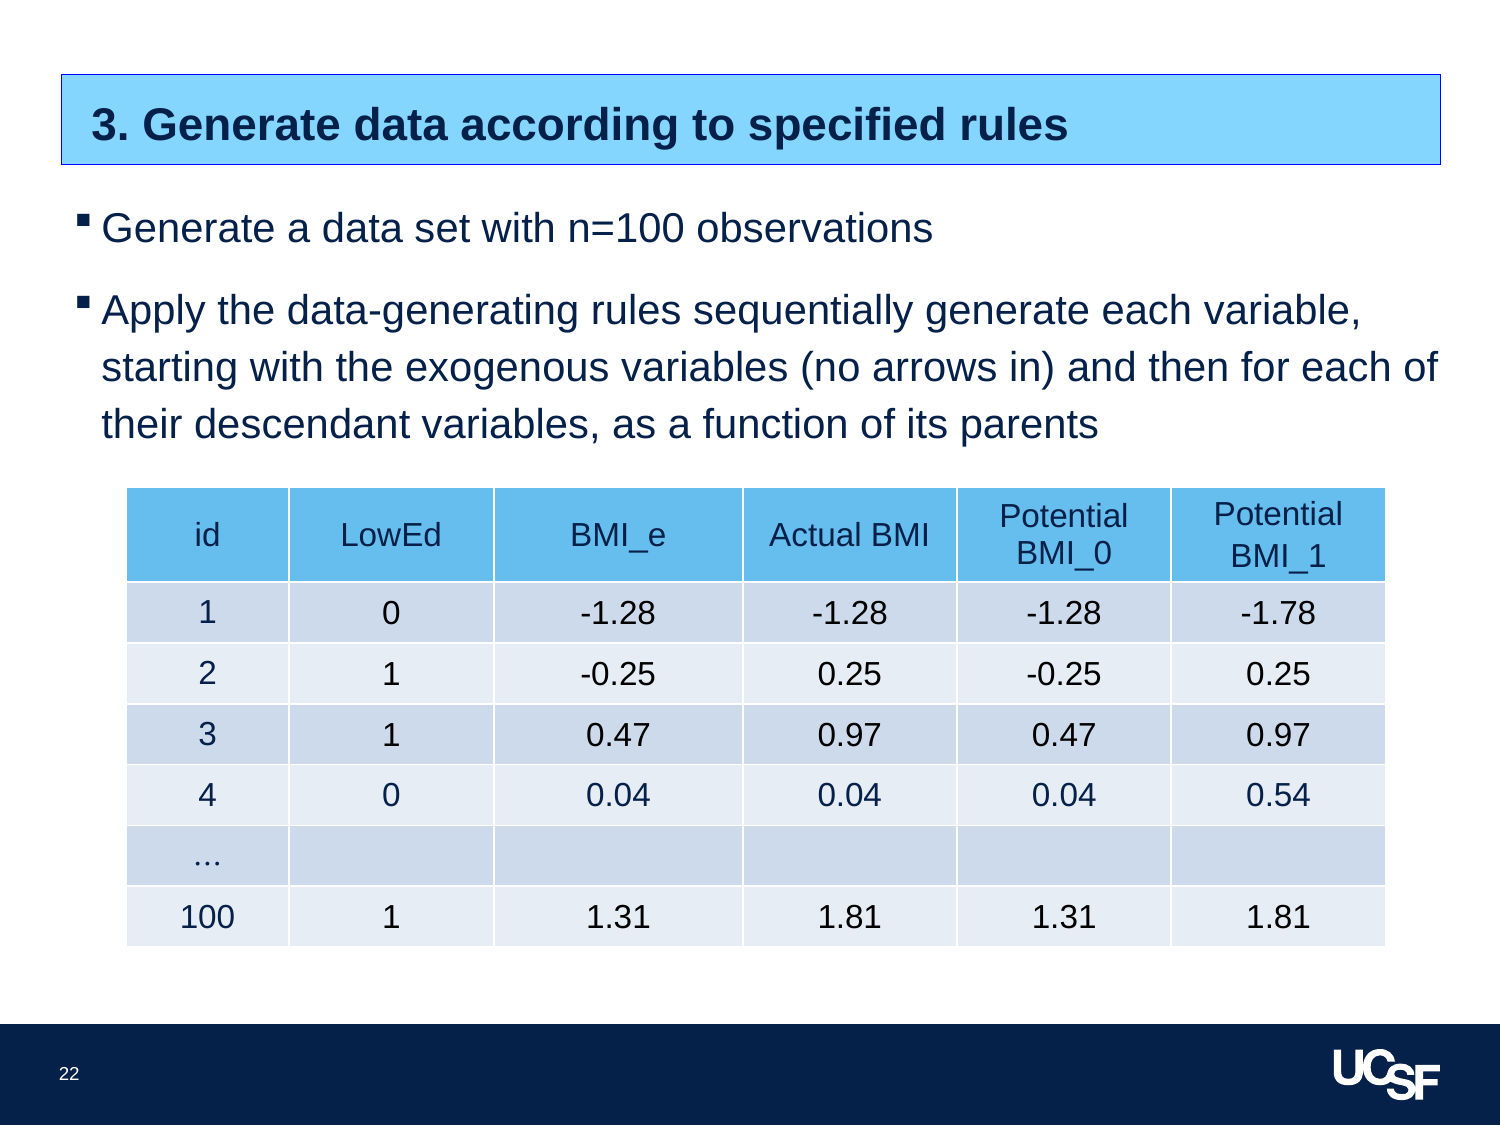

3. Generate data according to specified rules
Generate a data set with n=100 observations
Apply the data-generating rules sequentially generate each variable, starting with the exogenous variables (no arrows in) and then for each of their descendant variables, as a function of its parents
| id | LowEd | BMI\_e | Actual BMI | Potential BMI\_0 | Potential BMI\_1 |
| --- | --- | --- | --- | --- | --- |
| 1 | 0 | -1.28 | -1.28 | -1.28 | -1.78 |
| 2 | 1 | -0.25 | 0.25 | -0.25 | 0.25 |
| 3 | 1 | 0.47 | 0.97 | 0.47 | 0.97 |
| 4 | 0 | 0.04 | 0.04 | 0.04 | 0.54 |
| … |  |  |  |  |  |
| 100 | 1 | 1.31 | 1.81 | 1.31 | 1.81 |
22